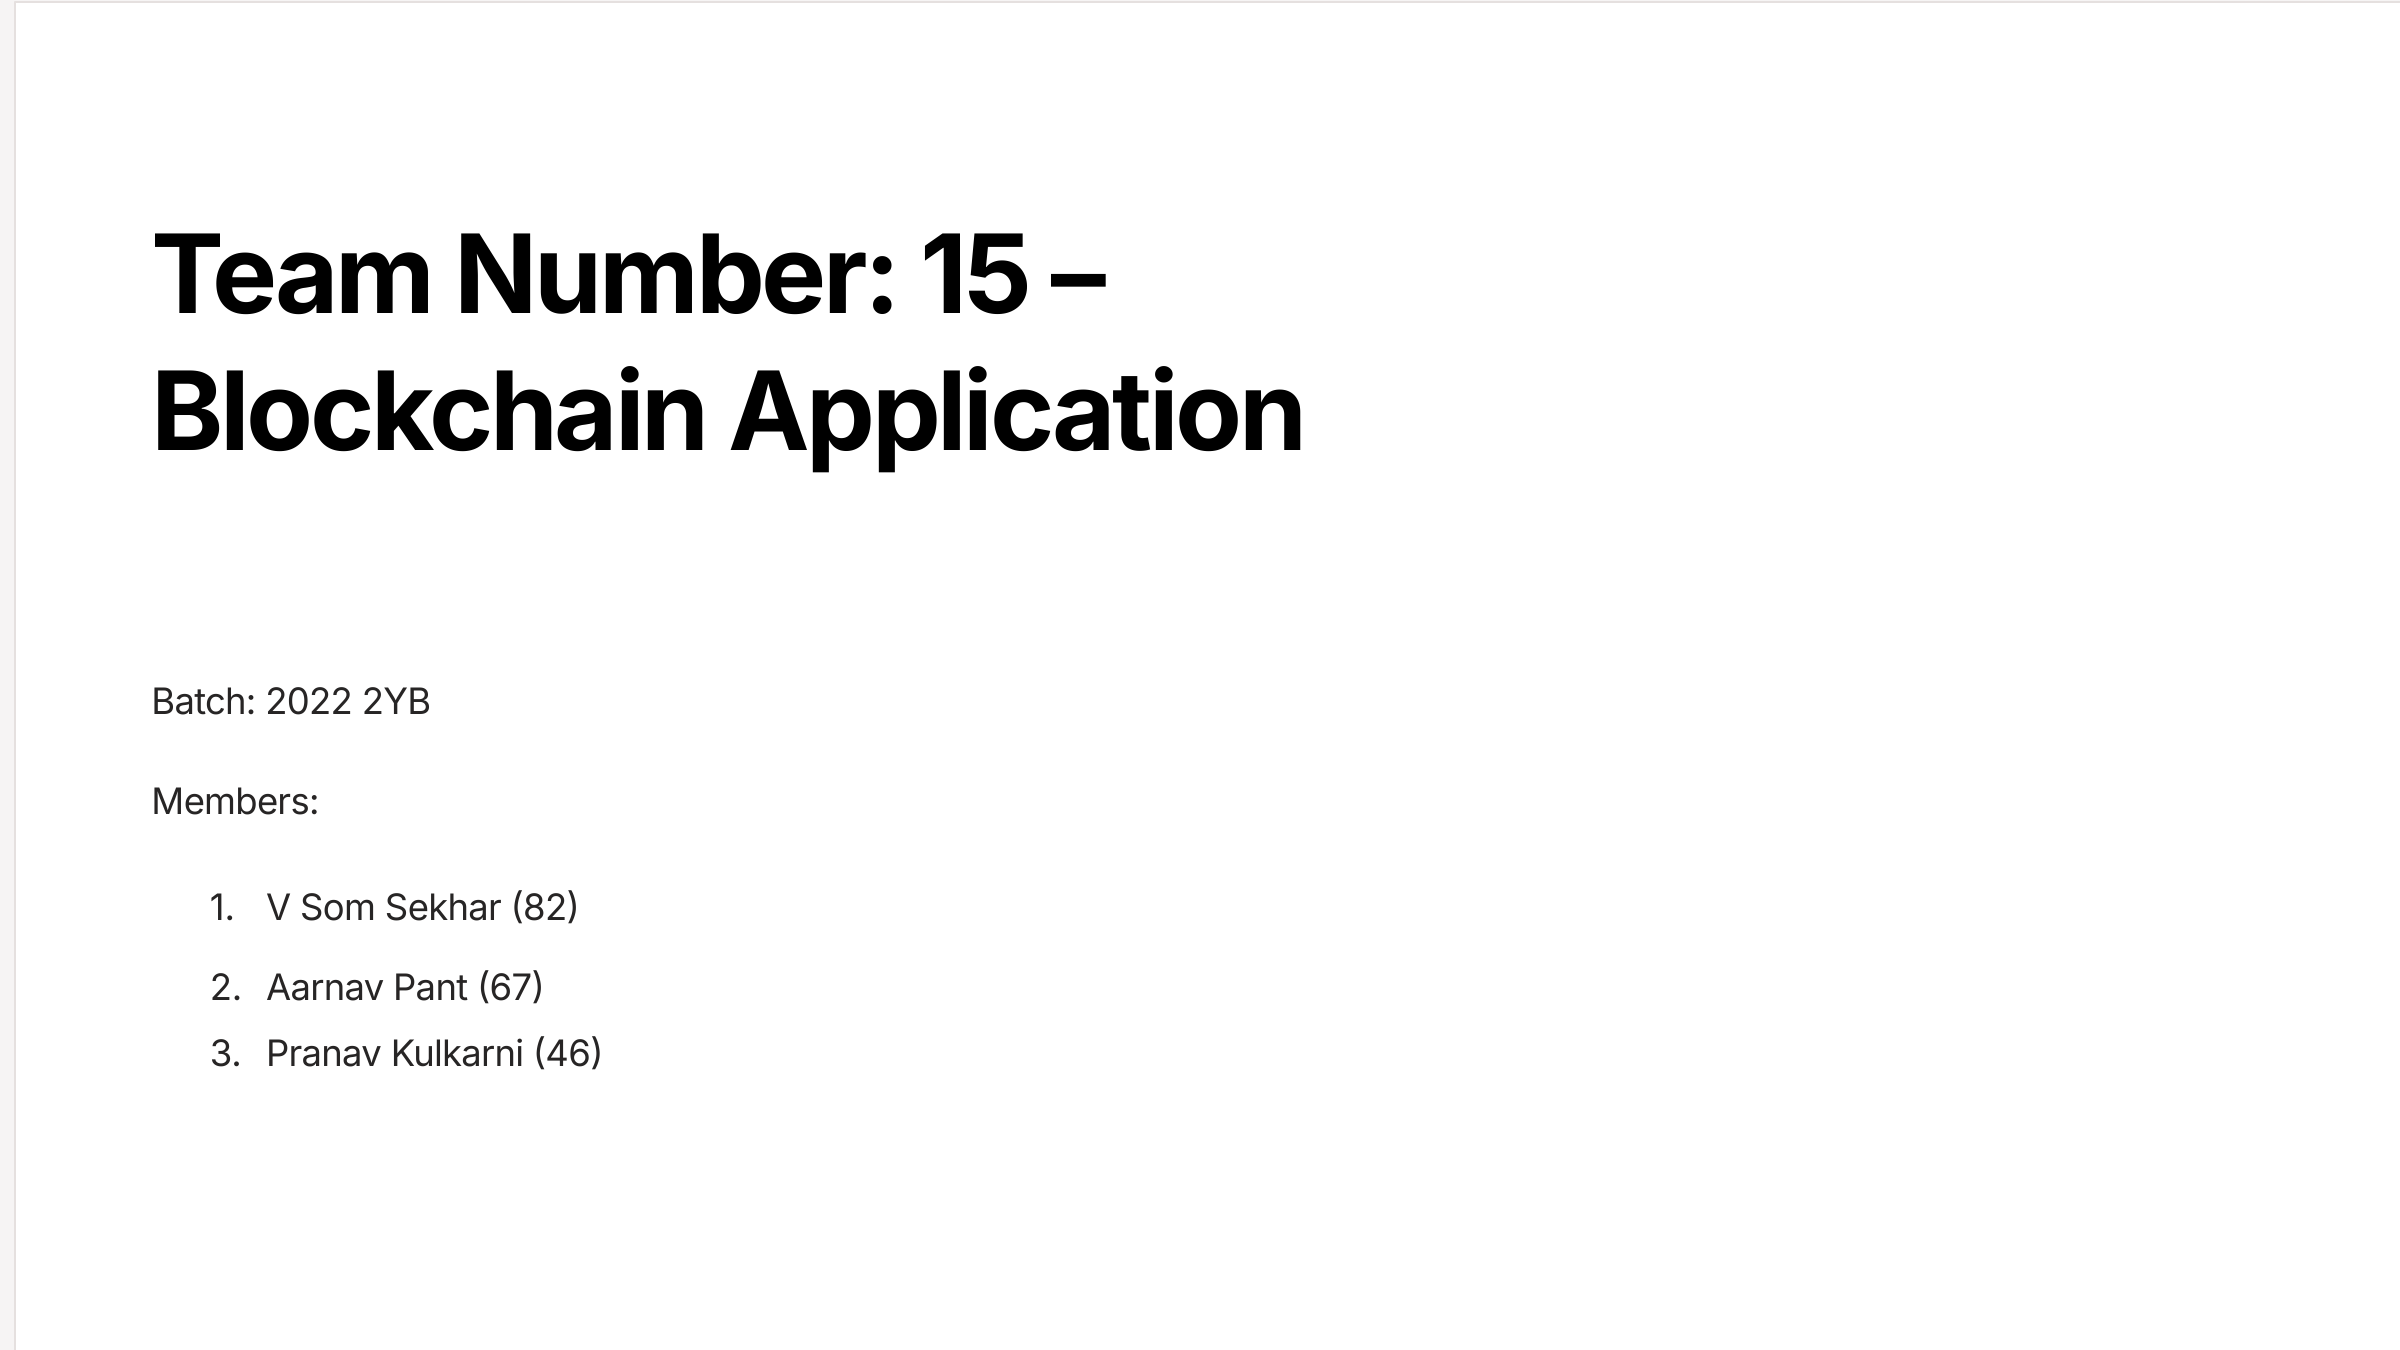

Team Number: 15 – Blockchain Application
Batch: 2022 2YB
Members:
V Som Sekhar (82)
Aarnav Pant (67)
Pranav Kulkarni (46)